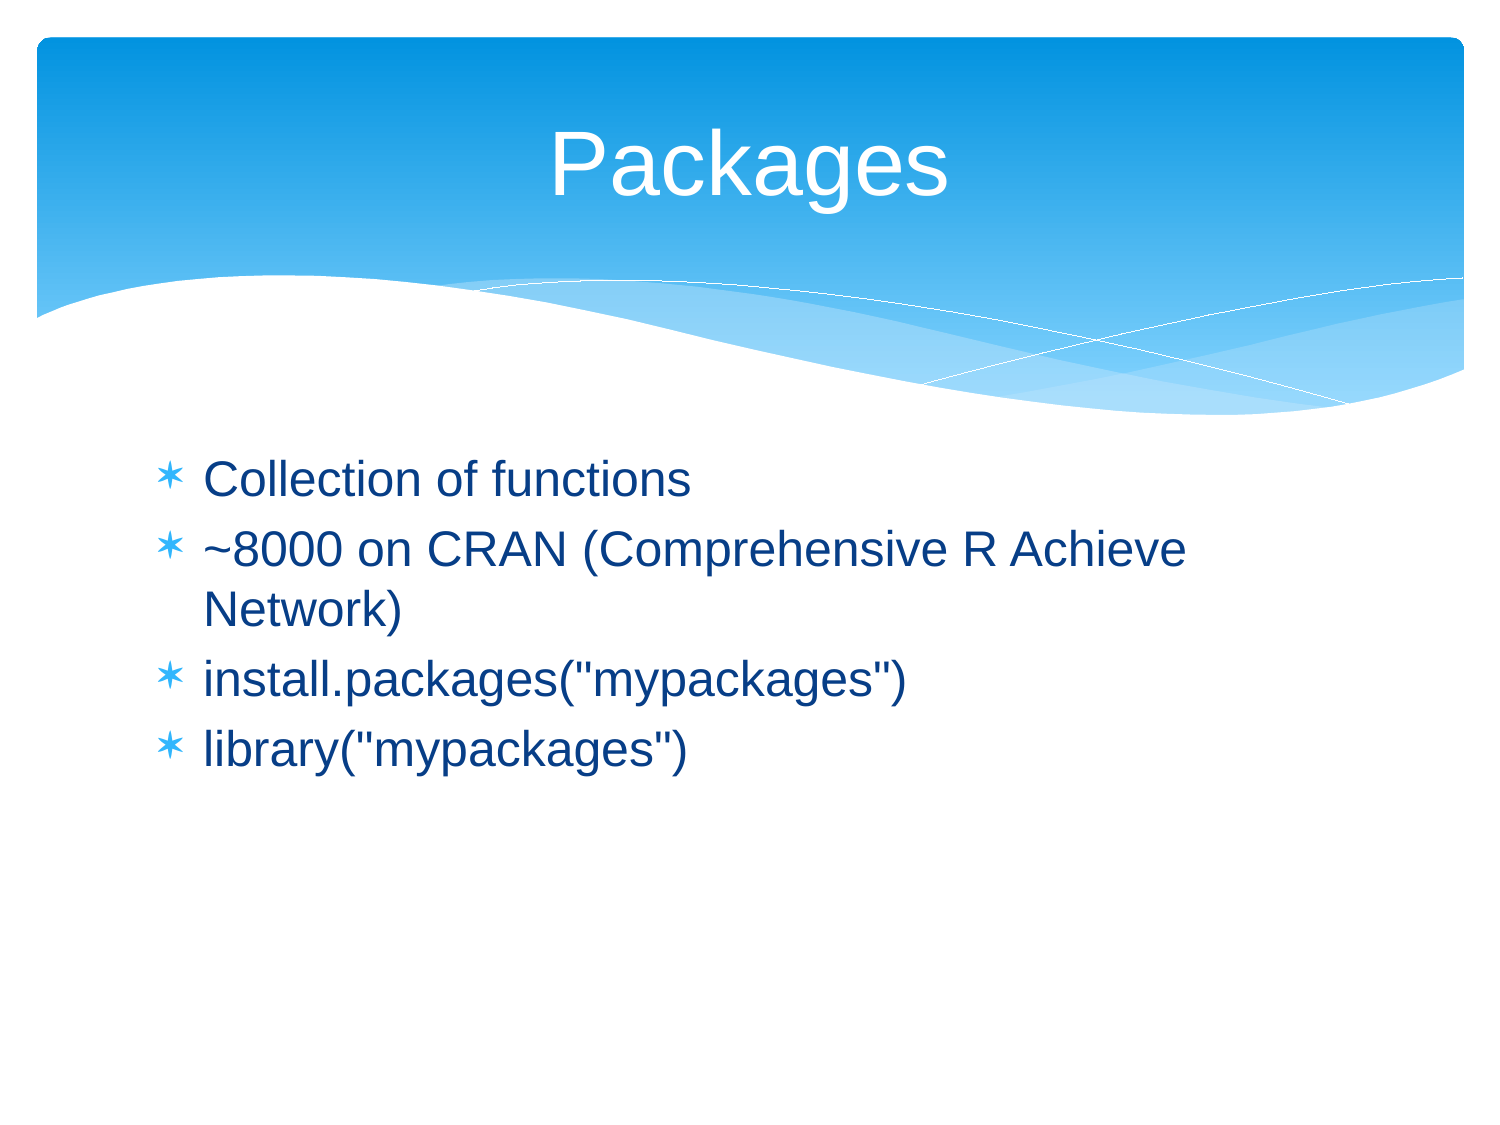

# Packages
Collection of functions
~8000 on CRAN (Comprehensive R Achieve Network)
install.packages("mypackages")
library("mypackages")